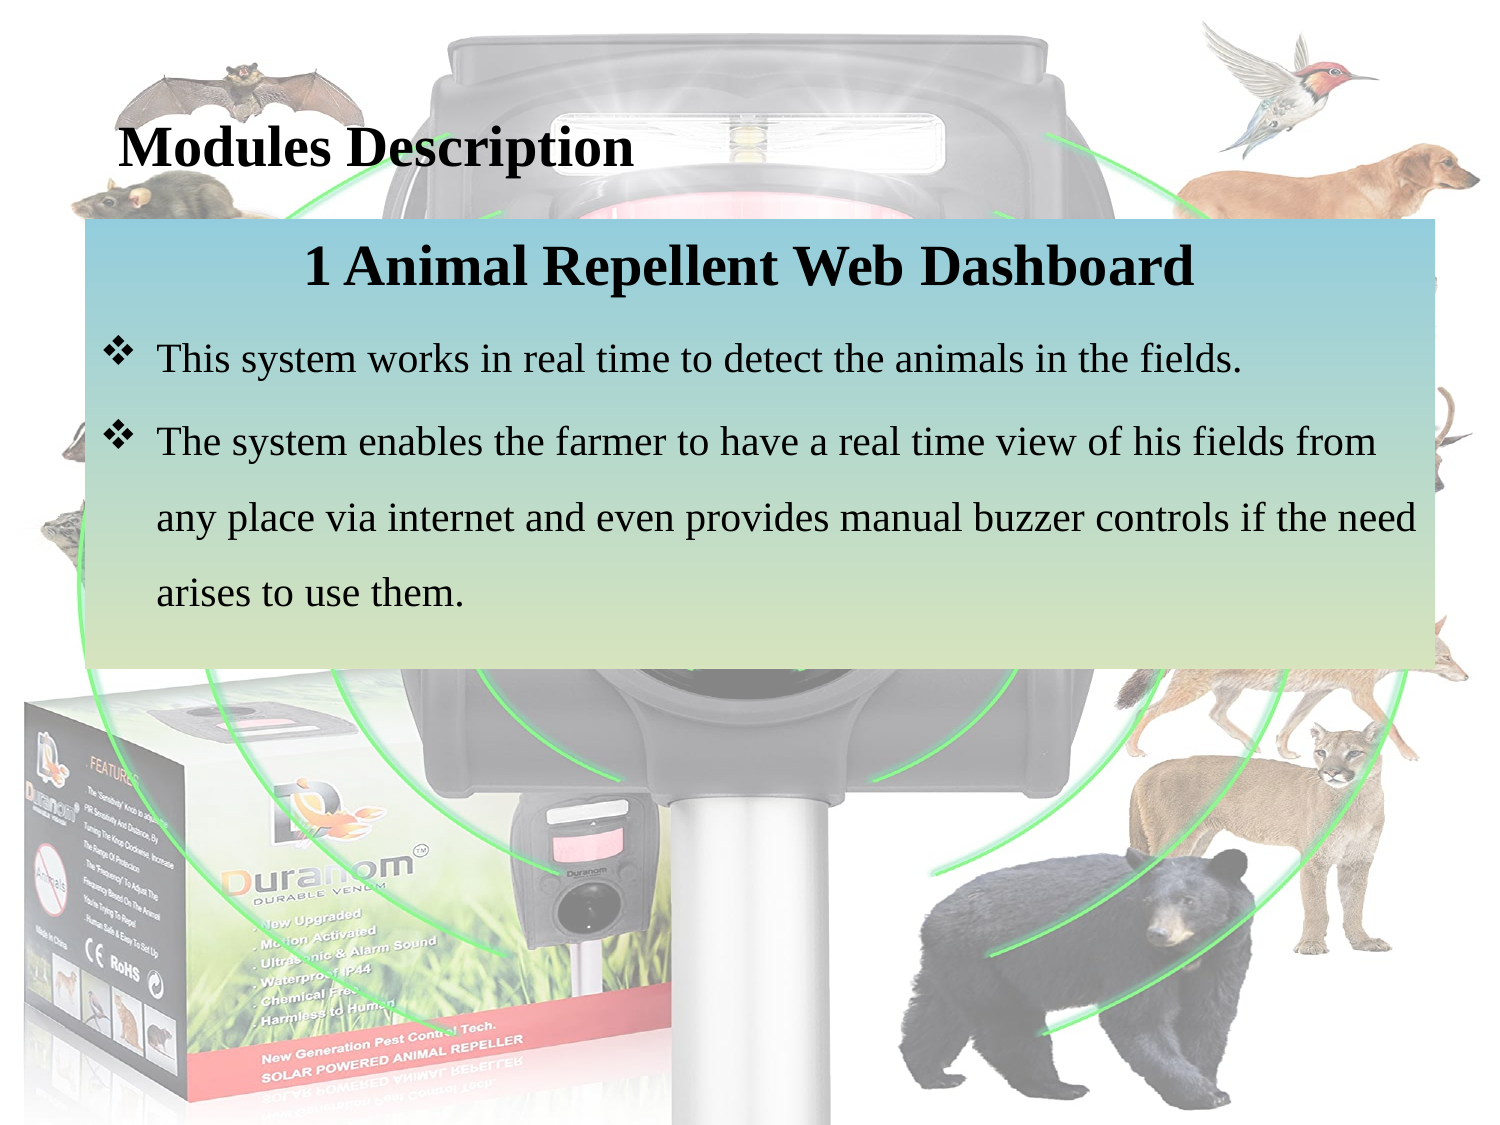

# Modules Description
              1 Animal Repellent Web Dashboard
This system works in real time to detect the animals in the fields.
The system enables the farmer to have a real time view of his fields from any place via internet and even provides manual buzzer controls if the need arises to use them.